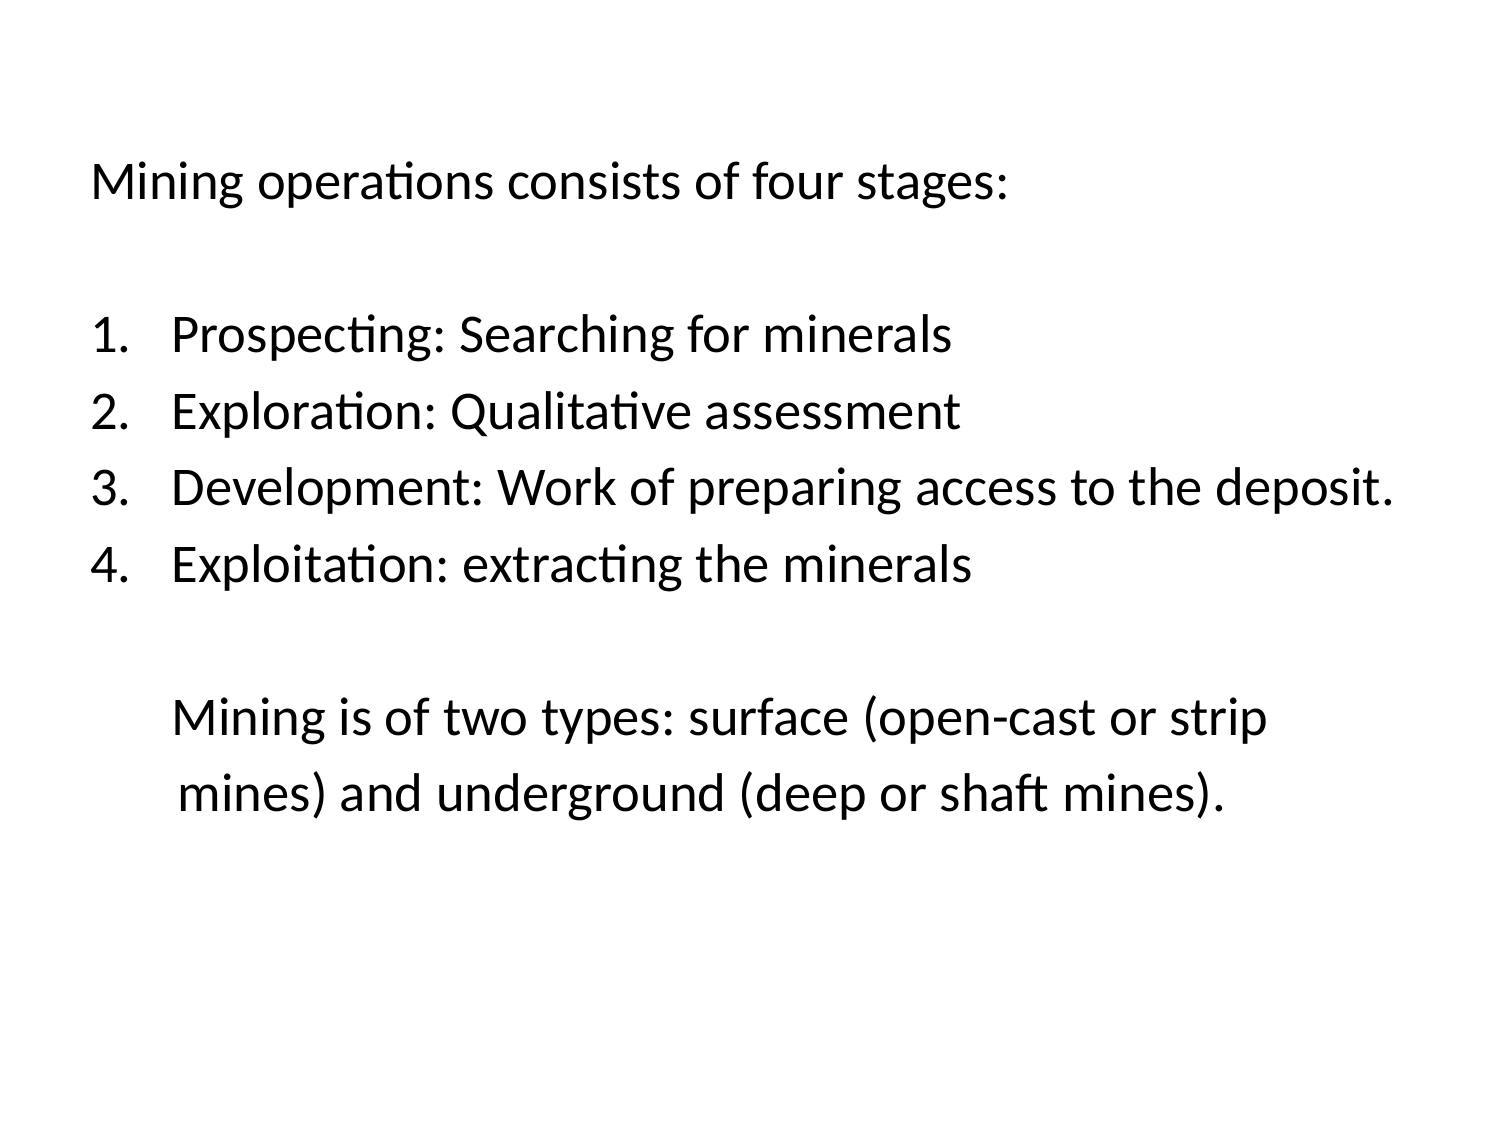

Mining operations consists of four stages:

Prospecting: Searching for minerals
Exploration: Qualitative assessment
Development: Work of preparing access to the deposit.
Exploitation: extracting the minerals

	Mining is of two types: surface (open-cast or strip
       mines) and underground (deep or shaft mines).